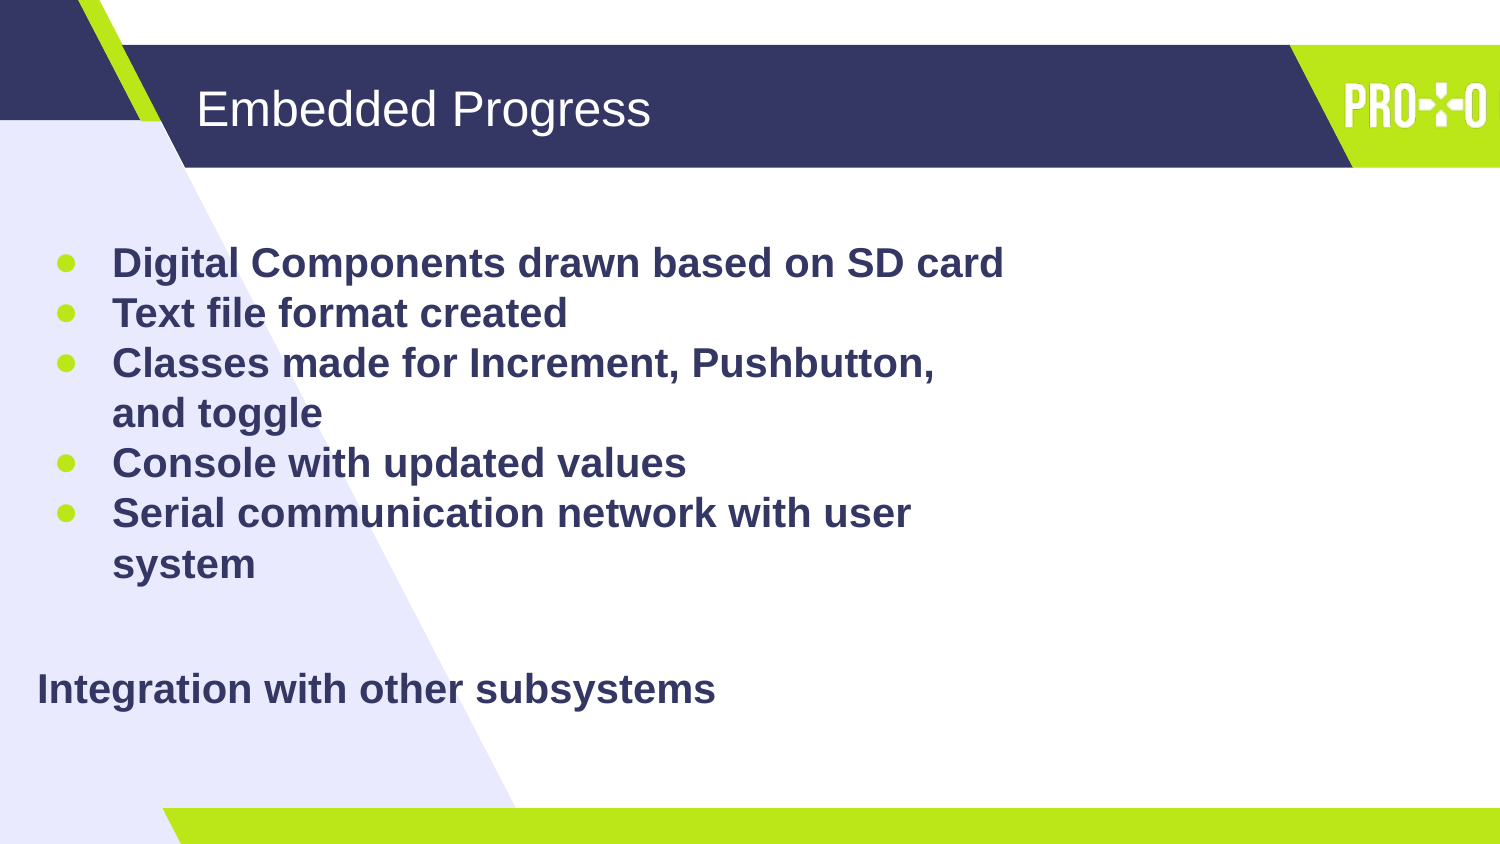

# Embedded Progress
Digital Components drawn based on SD card
Text file format created
Classes made for Increment, Pushbutton, and toggle
Console with updated values
Serial communication network with user system

Integration with other subsystems